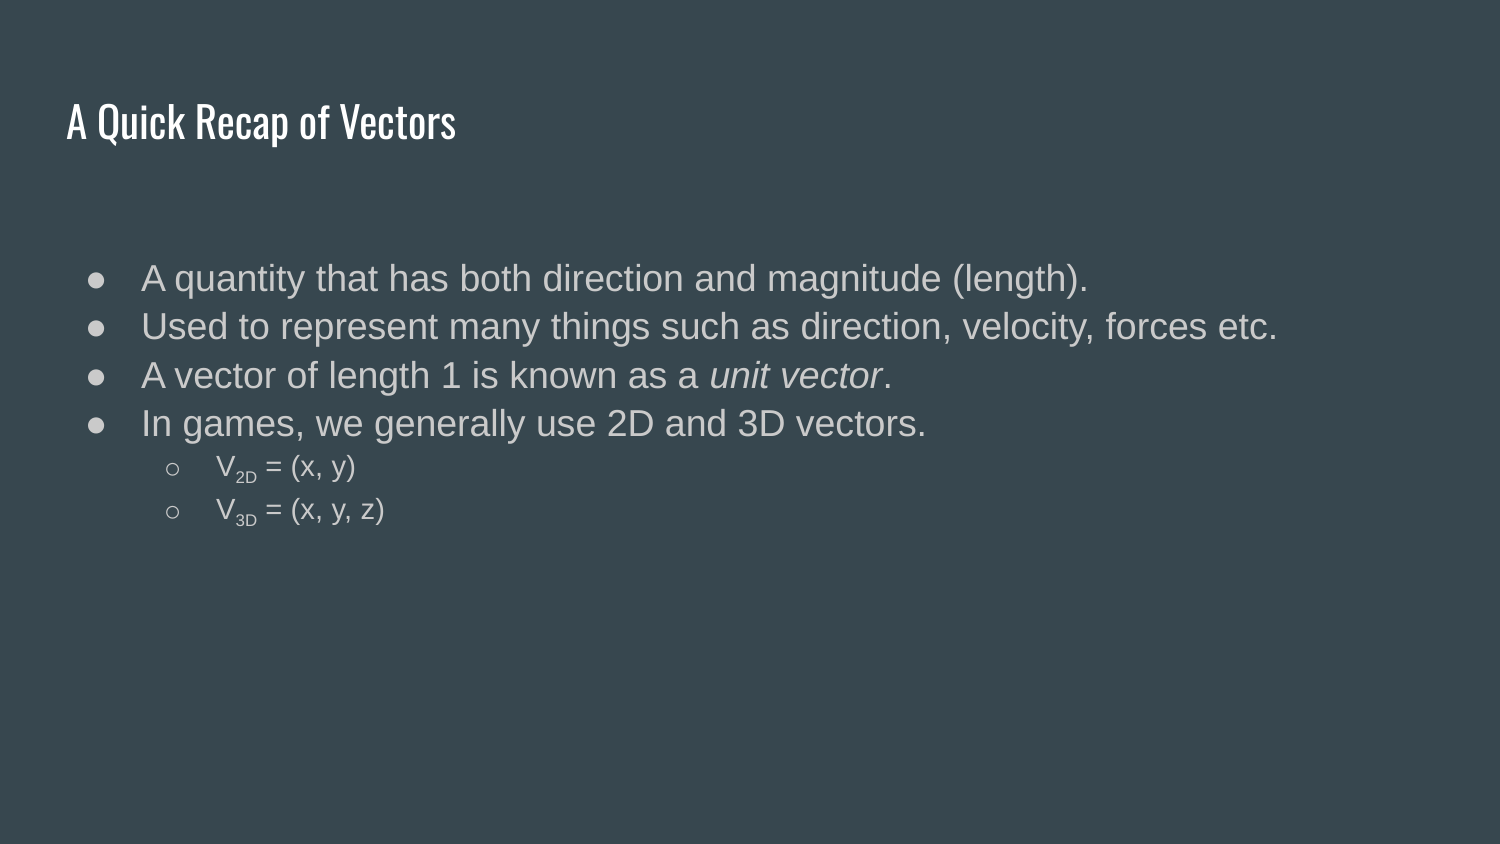

# A Quick Recap of Vectors
A quantity that has both direction and magnitude (length).
Used to represent many things such as direction, velocity, forces etc.
A vector of length 1 is known as a unit vector.
In games, we generally use 2D and 3D vectors.
V2D = (x, y)
V3D = (x, y, z)